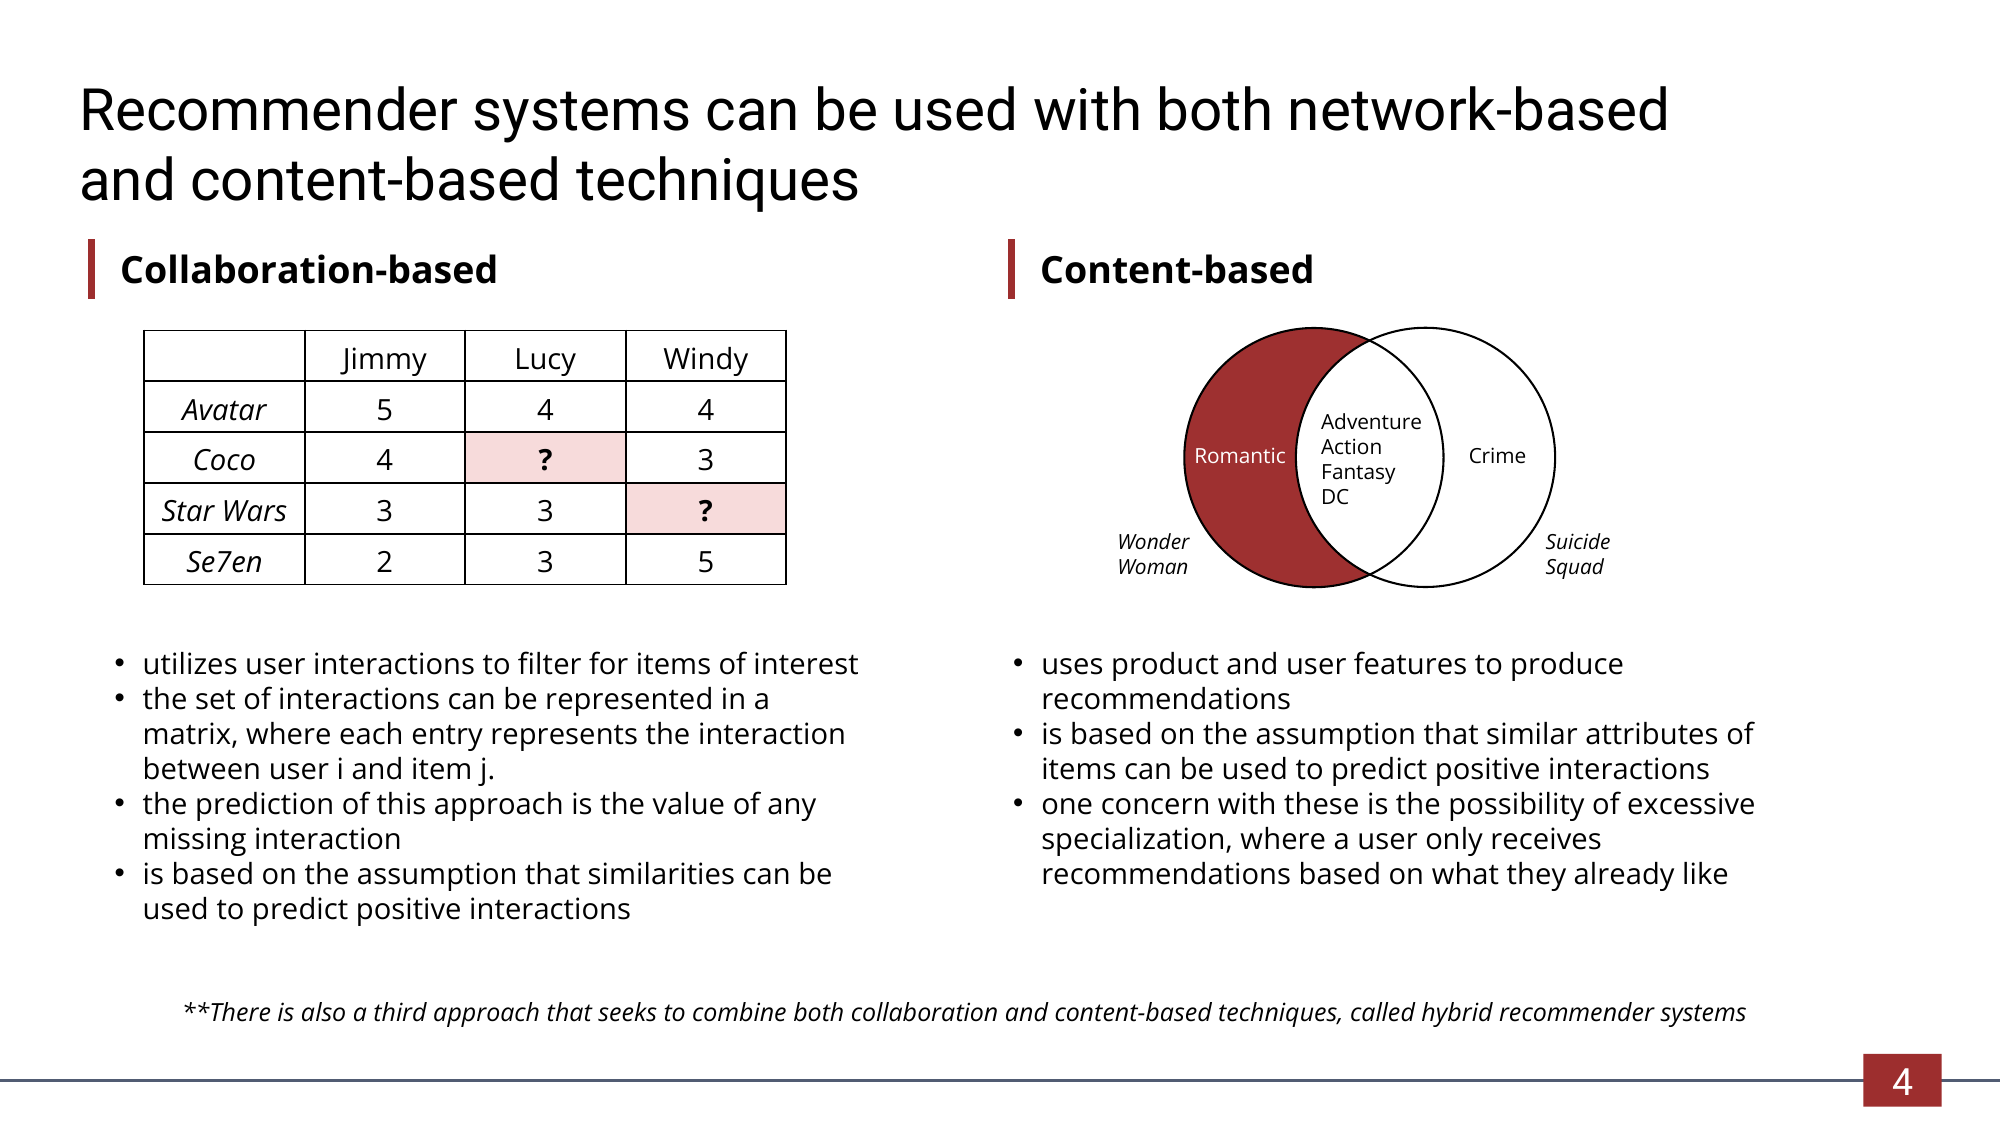

Recommender systems can be used with both network-based and content-based techniques
Collaboration-based
Content-based

Adventure
Action
Fantasy
DC
Crime
Romantic
Wonder
Woman
|  | Jimmy | Lucy | Windy |
| --- | --- | --- | --- |
| Avatar | 5 | 4 | 4 |
| Coco | 4 | ? | 3 |
| Star Wars | 3 | 3 | ? |
| Se7en | 2 | 3 | 5 |
Suicide
Squad
utilizes user interactions to filter for items of interest
the set of interactions can be represented in a matrix, where each entry represents the interaction between user i and item j.
the prediction of this approach is the value of any missing interaction
is based on the assumption that similarities can be used to predict positive interactions
uses product and user features to produce recommendations
is based on the assumption that similar attributes of items can be used to predict positive interactions
one concern with these is the possibility of excessive specialization, where a user only receives recommendations based on what they already like
**There is also a third approach that seeks to combine both collaboration and content-based techniques, called hybrid recommender systems
4